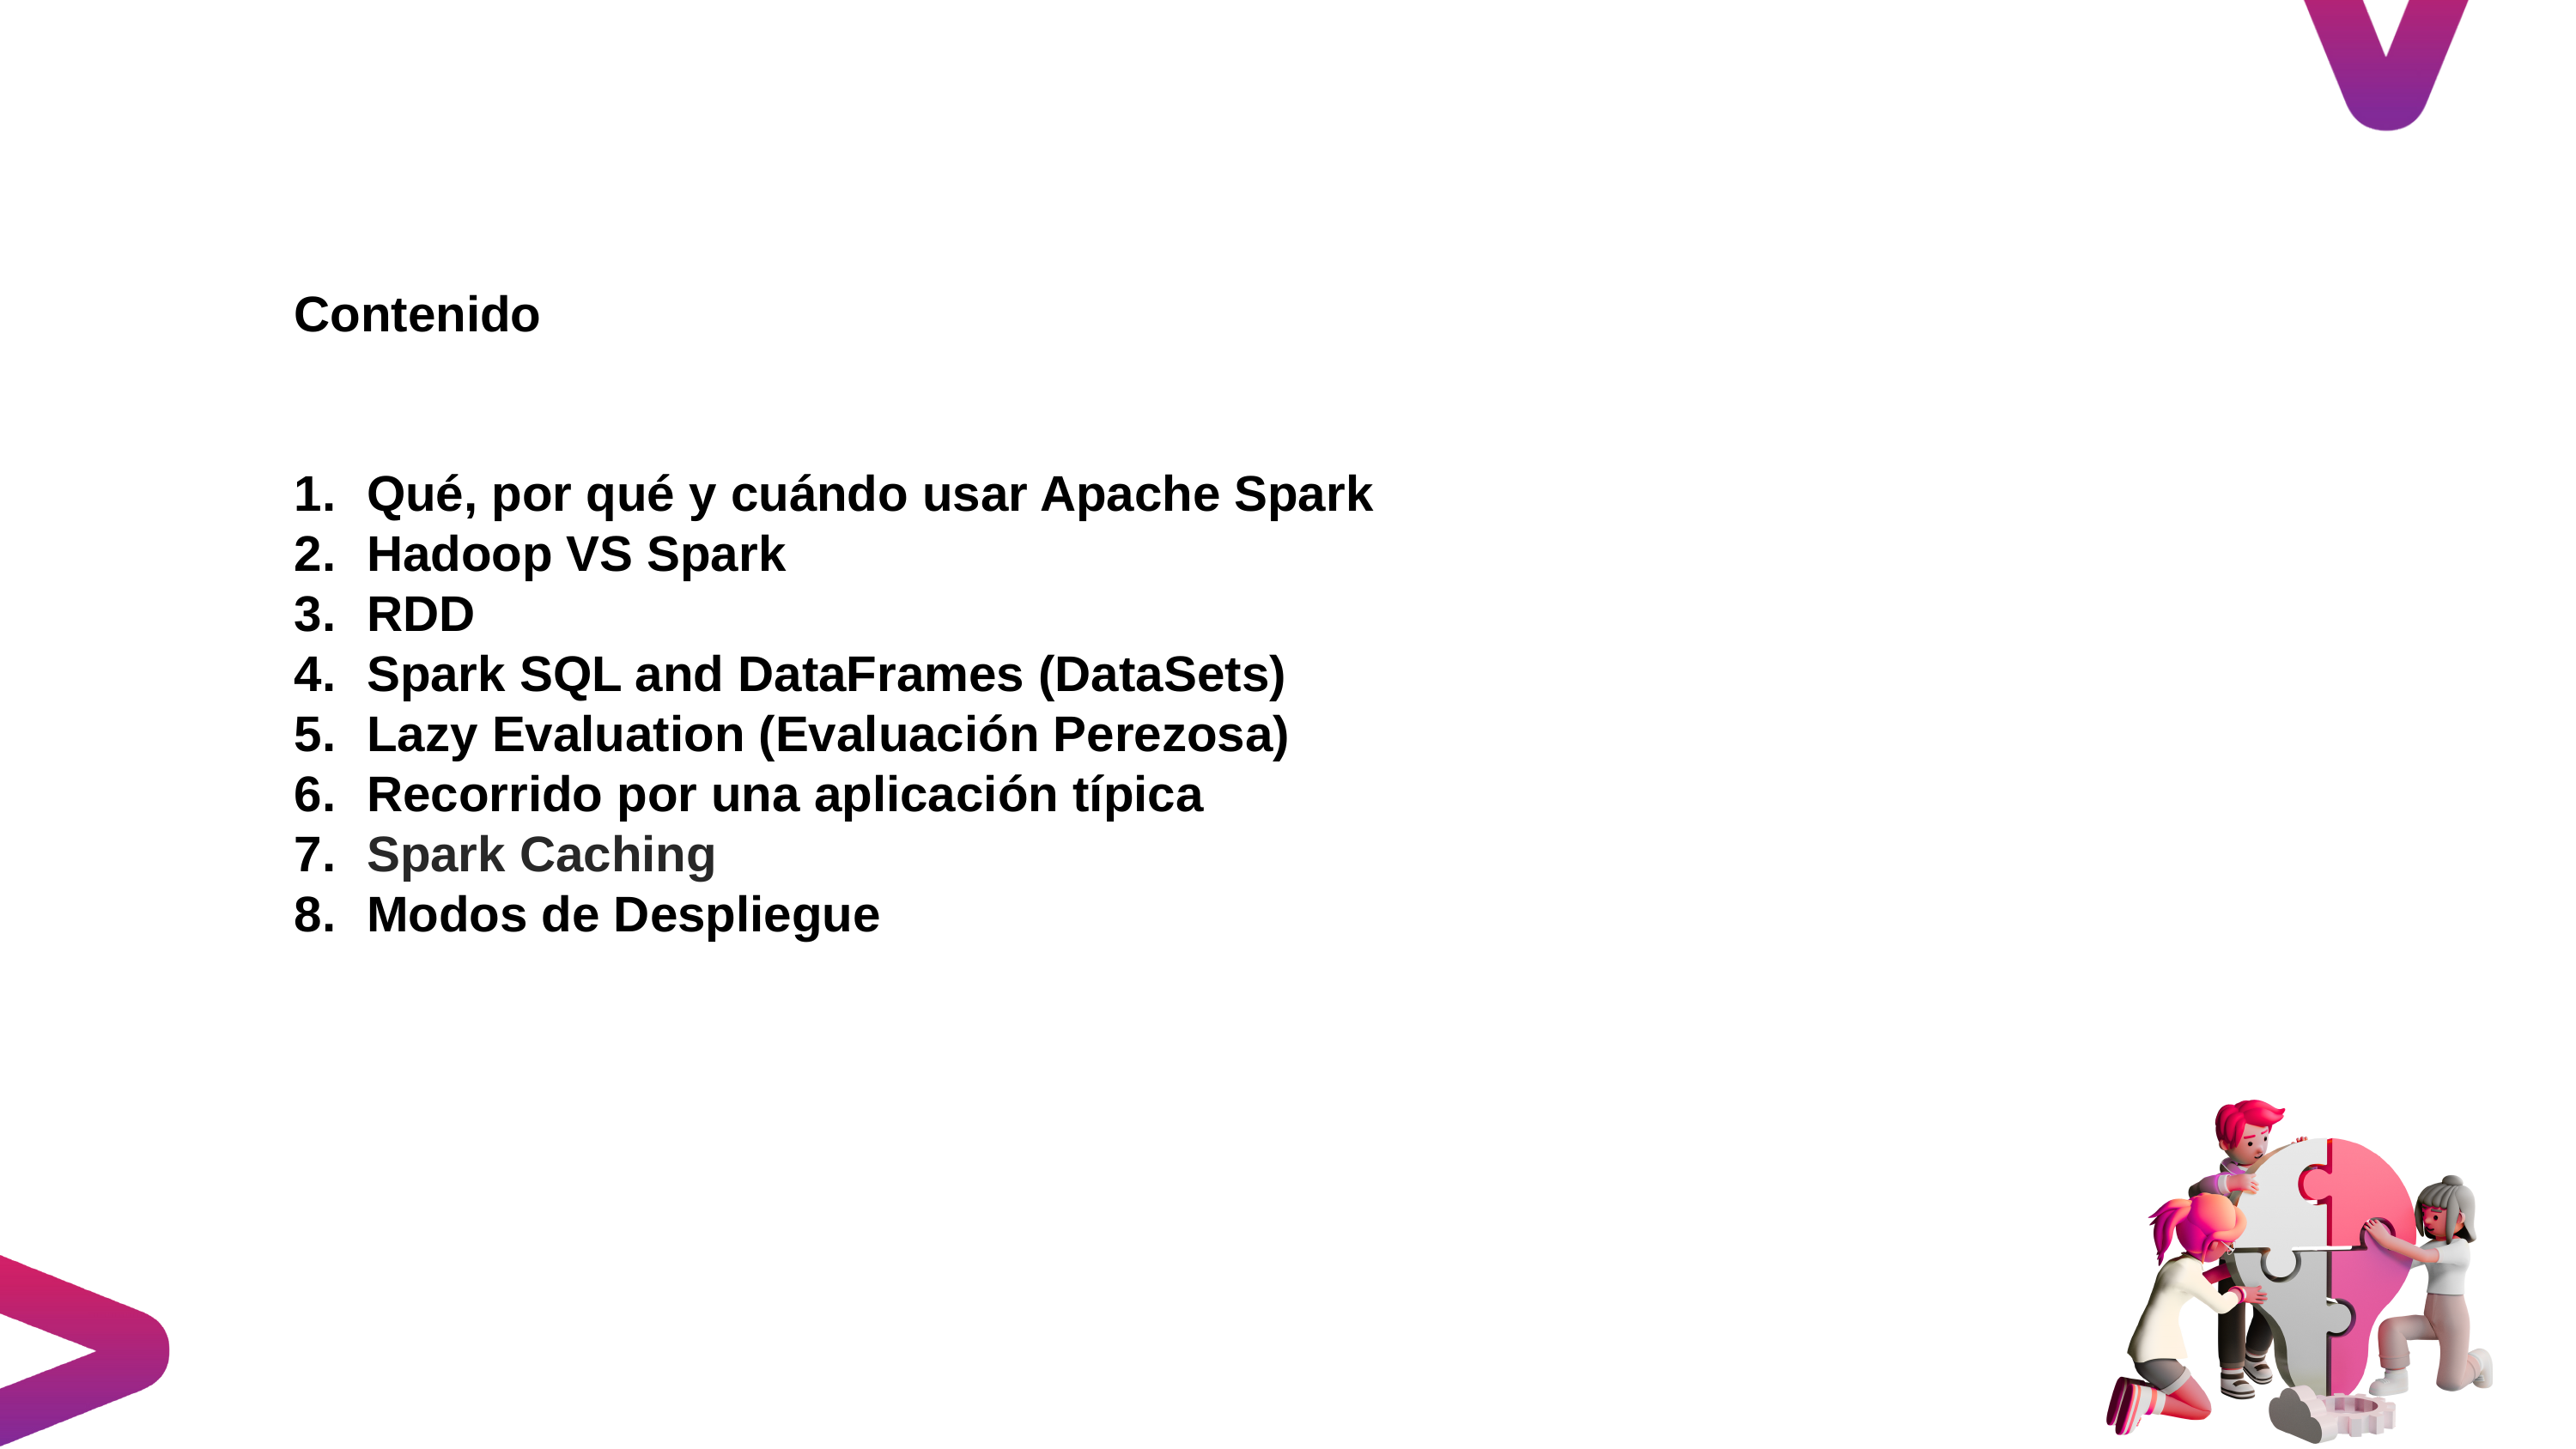

Contenido

Qué, por qué y cuándo usar Apache Spark
Hadoop VS Spark
RDD
Spark SQL and DataFrames (DataSets)
Lazy Evaluation (Evaluación Perezosa)
Recorrido por una aplicación típica
Spark Caching
Modos de Despliegue